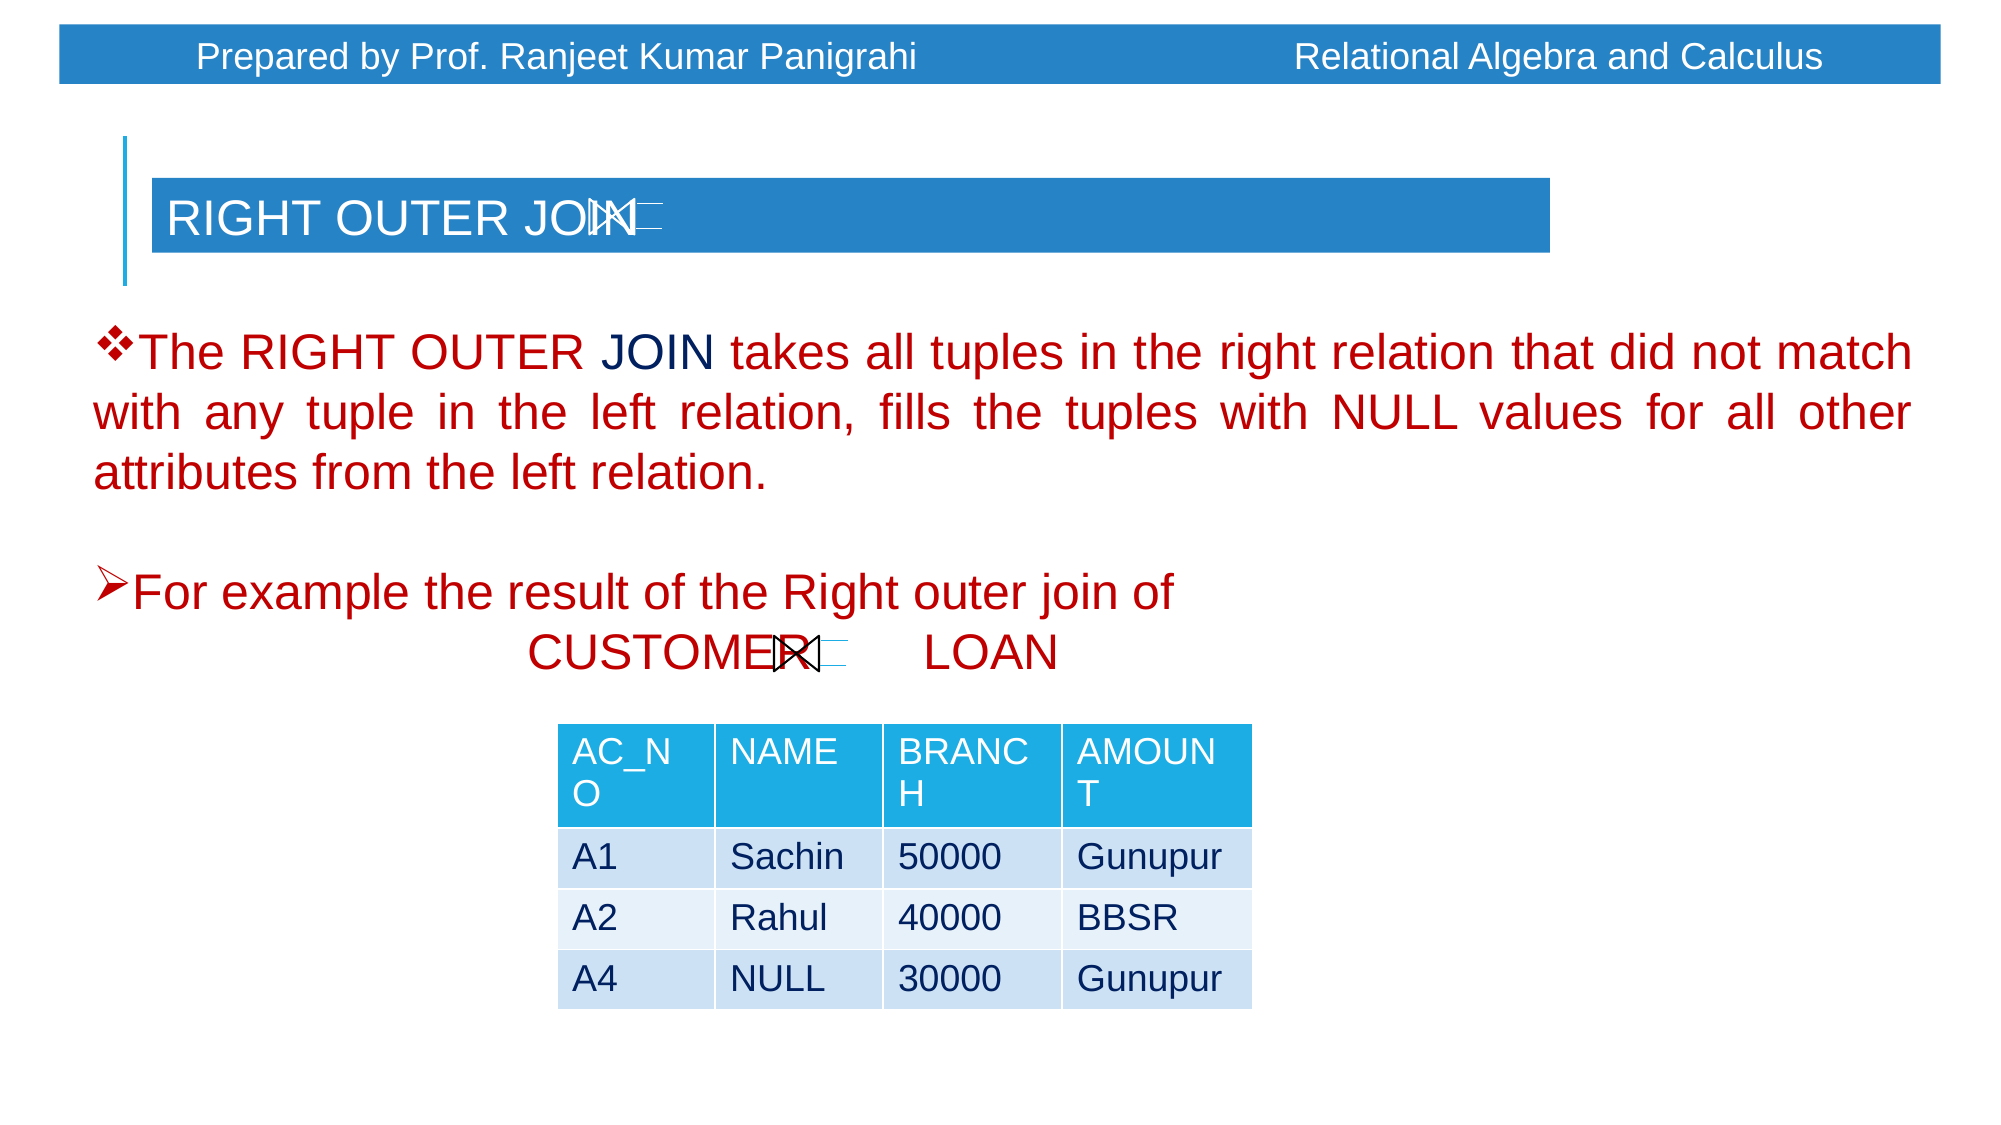

Prepared by Prof. Ranjeet Kumar Panigrahi                                    Relational Algebra and Calculus
RIGHT OUTER JOIN

The RIGHT OUTER JOIN takes all tuples in the right relation that did not match with any tuple in the left relation, fills the tuples with NULL values for all other attributes from the left relation.

For example the result of the Right outer join of
                               CUSTOMER        LOAN

| AC\_NO | NAME | BRANCH | AMOUNT |
| --- | --- | --- | --- |
| A1 | Sachin | 50000 | Gunupur |
| A2 | Rahul | 40000 | BBSR |
| A4 | NULL | 30000 | Gunupur |